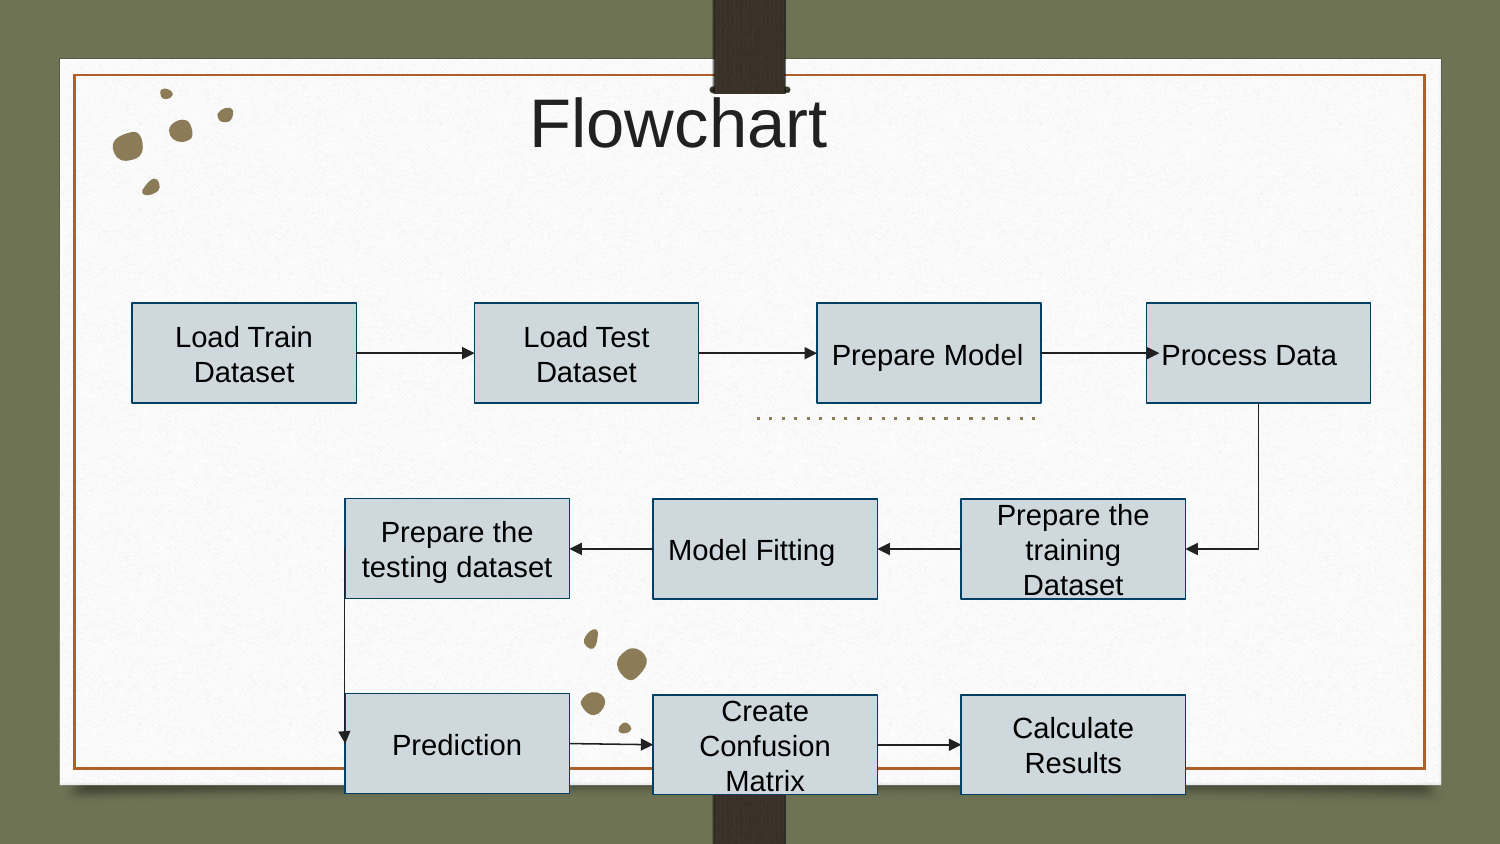

# Flowchart

Load Train Dataset
Load Test Dataset
Prepare Model
Process Data
Prepare the testing dataset
Model Fitting
Prepare the training Dataset

Prediction
Create Confusion Matrix
Calculate Results